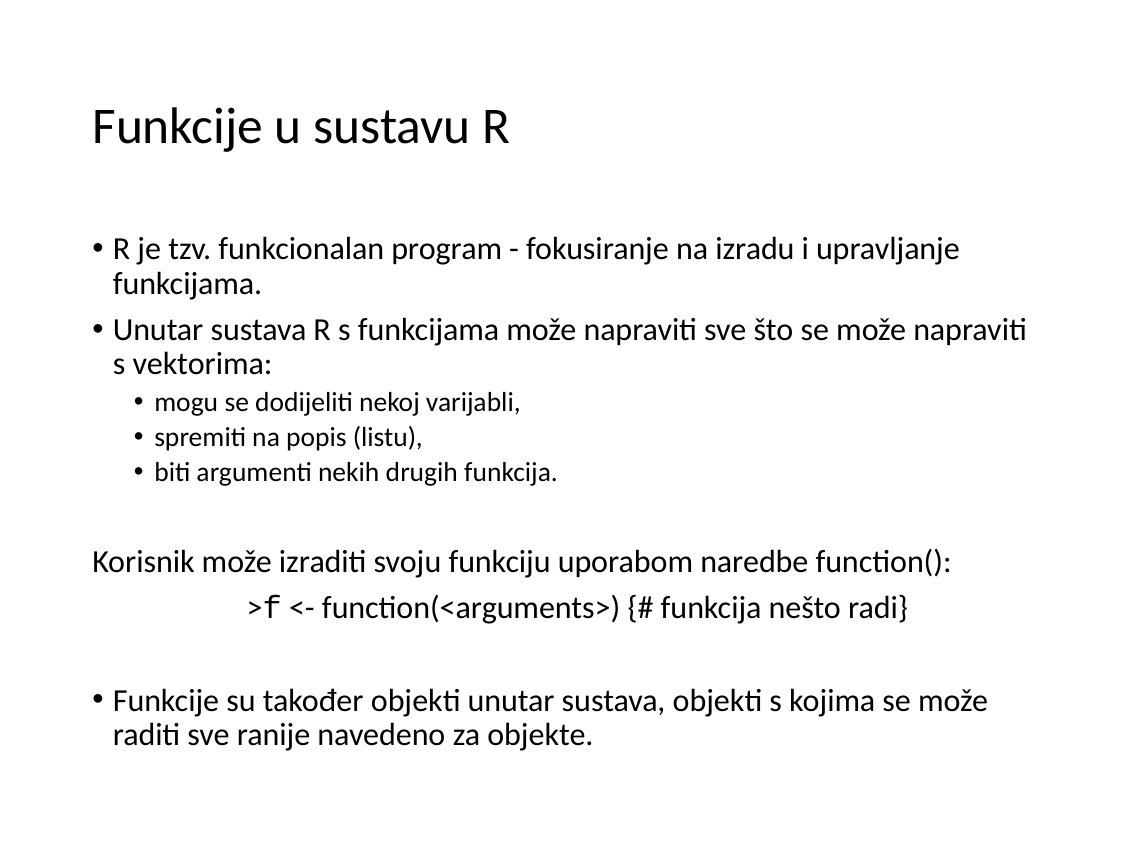

# Funkcije u sustavu R
R je tzv. funkcionalan program - fokusiranje na izradu i upravljanje funkcijama.
Unutar sustava R s funkcijama može napraviti sve što se može napraviti s vektorima:
mogu se dodijeliti nekoj varijabli,
spremiti na popis (listu),
biti argumenti nekih drugih funkcija.

Korisnik može izraditi svoju funkciju uporabom naredbe function():
	 >f <- function(<arguments>) {# funkcija nešto radi}

Funkcije su također objekti unutar sustava, objekti s kojima se može raditi sve ranije navedeno za objekte.